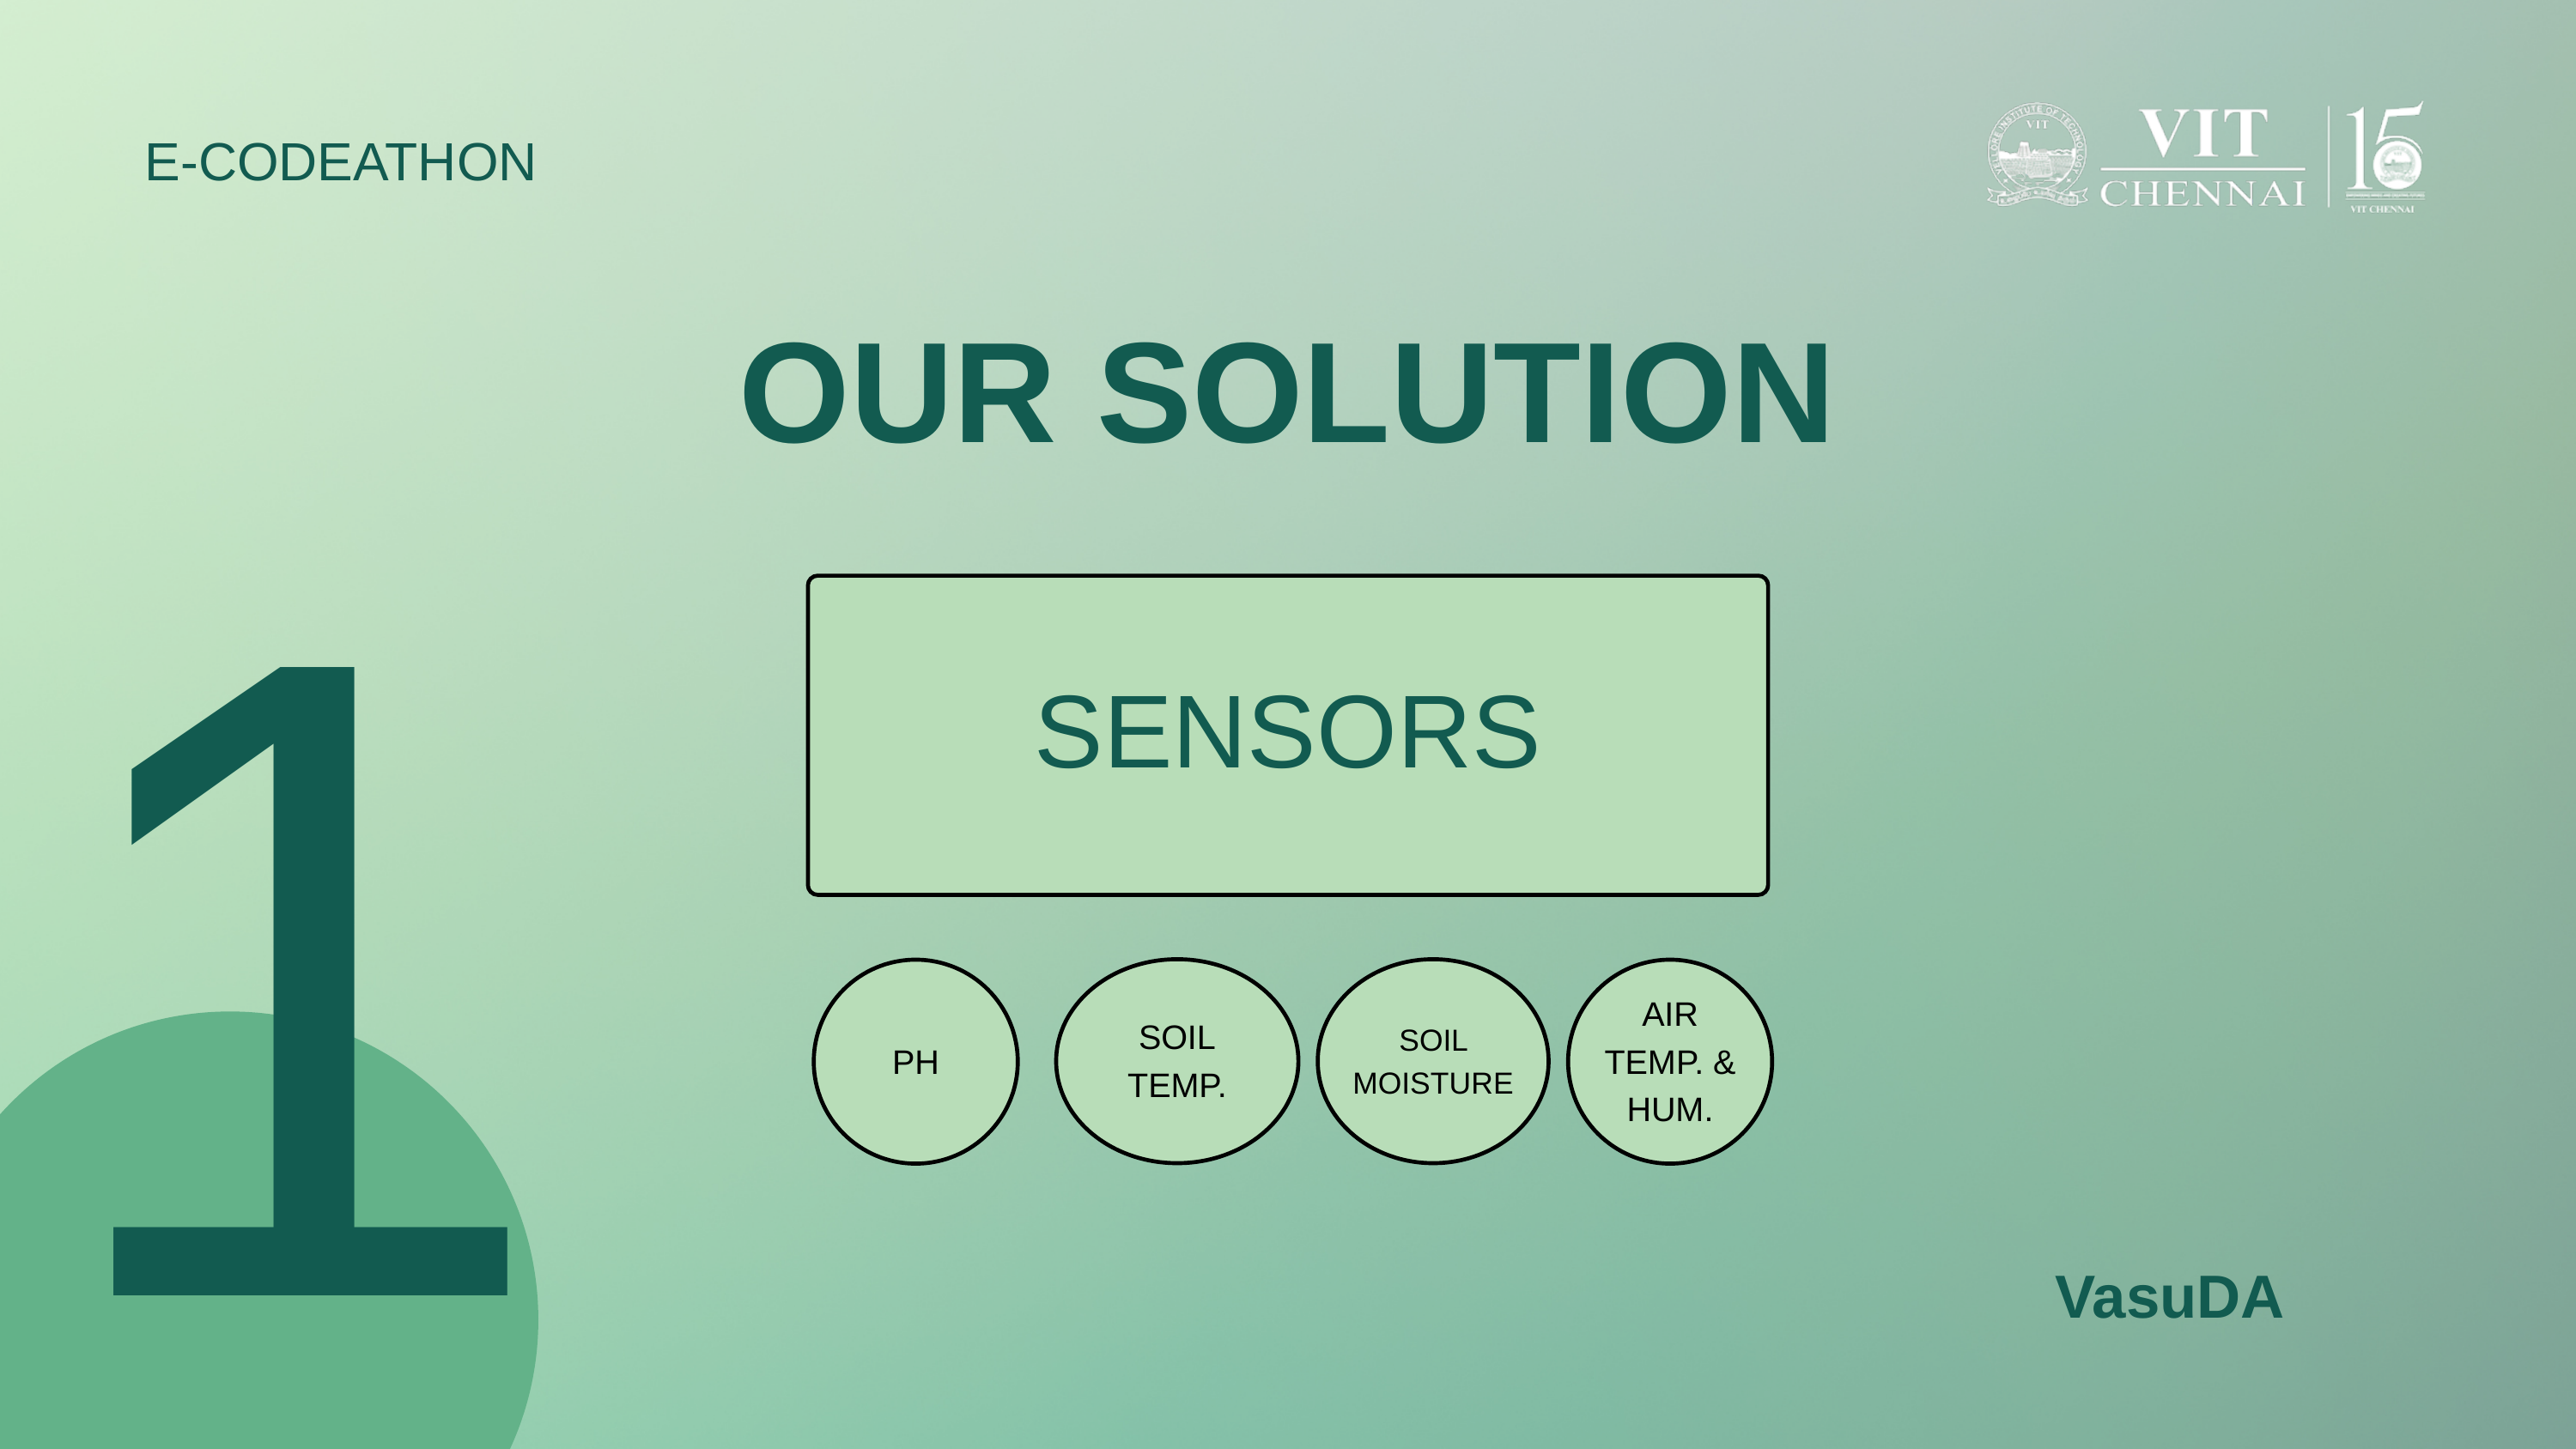

E-CODEATHON
OUR SOLUTION
1

SENSORS

SOIL
TEMP.

SOIL MOISTURE

PH

AIR TEMP. & HUM.

VasuDA